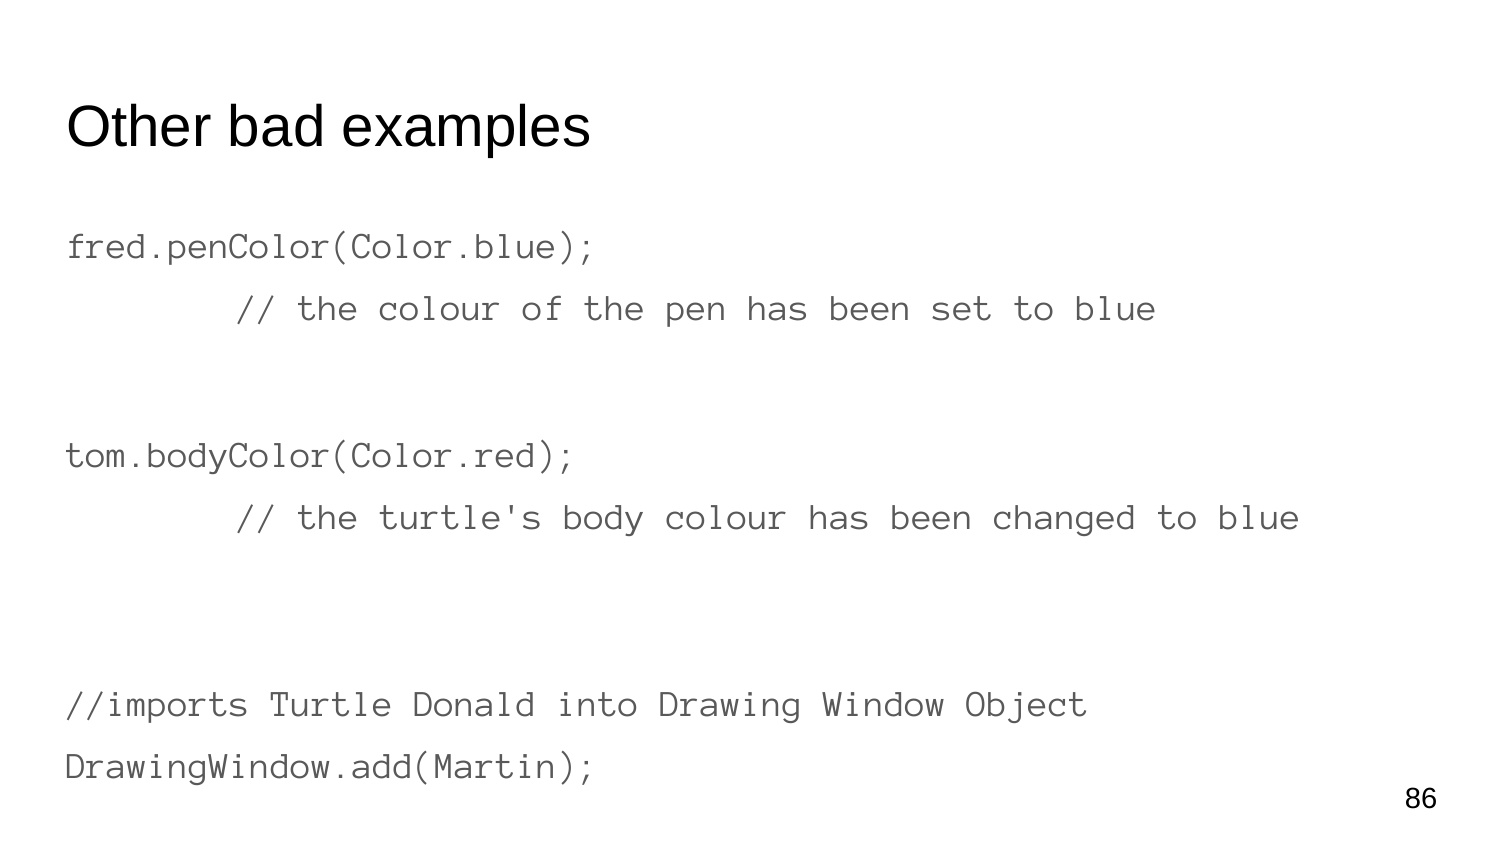

# Other bad examples
fred.penColor(Color.blue);
  	 // the colour of the pen has been set to blue

tom.bodyColor(Color.red);
  	 // the turtle's body colour has been changed to blue

//imports Turtle Donald into Drawing Window Object
DrawingWindow.add(Martin);

86